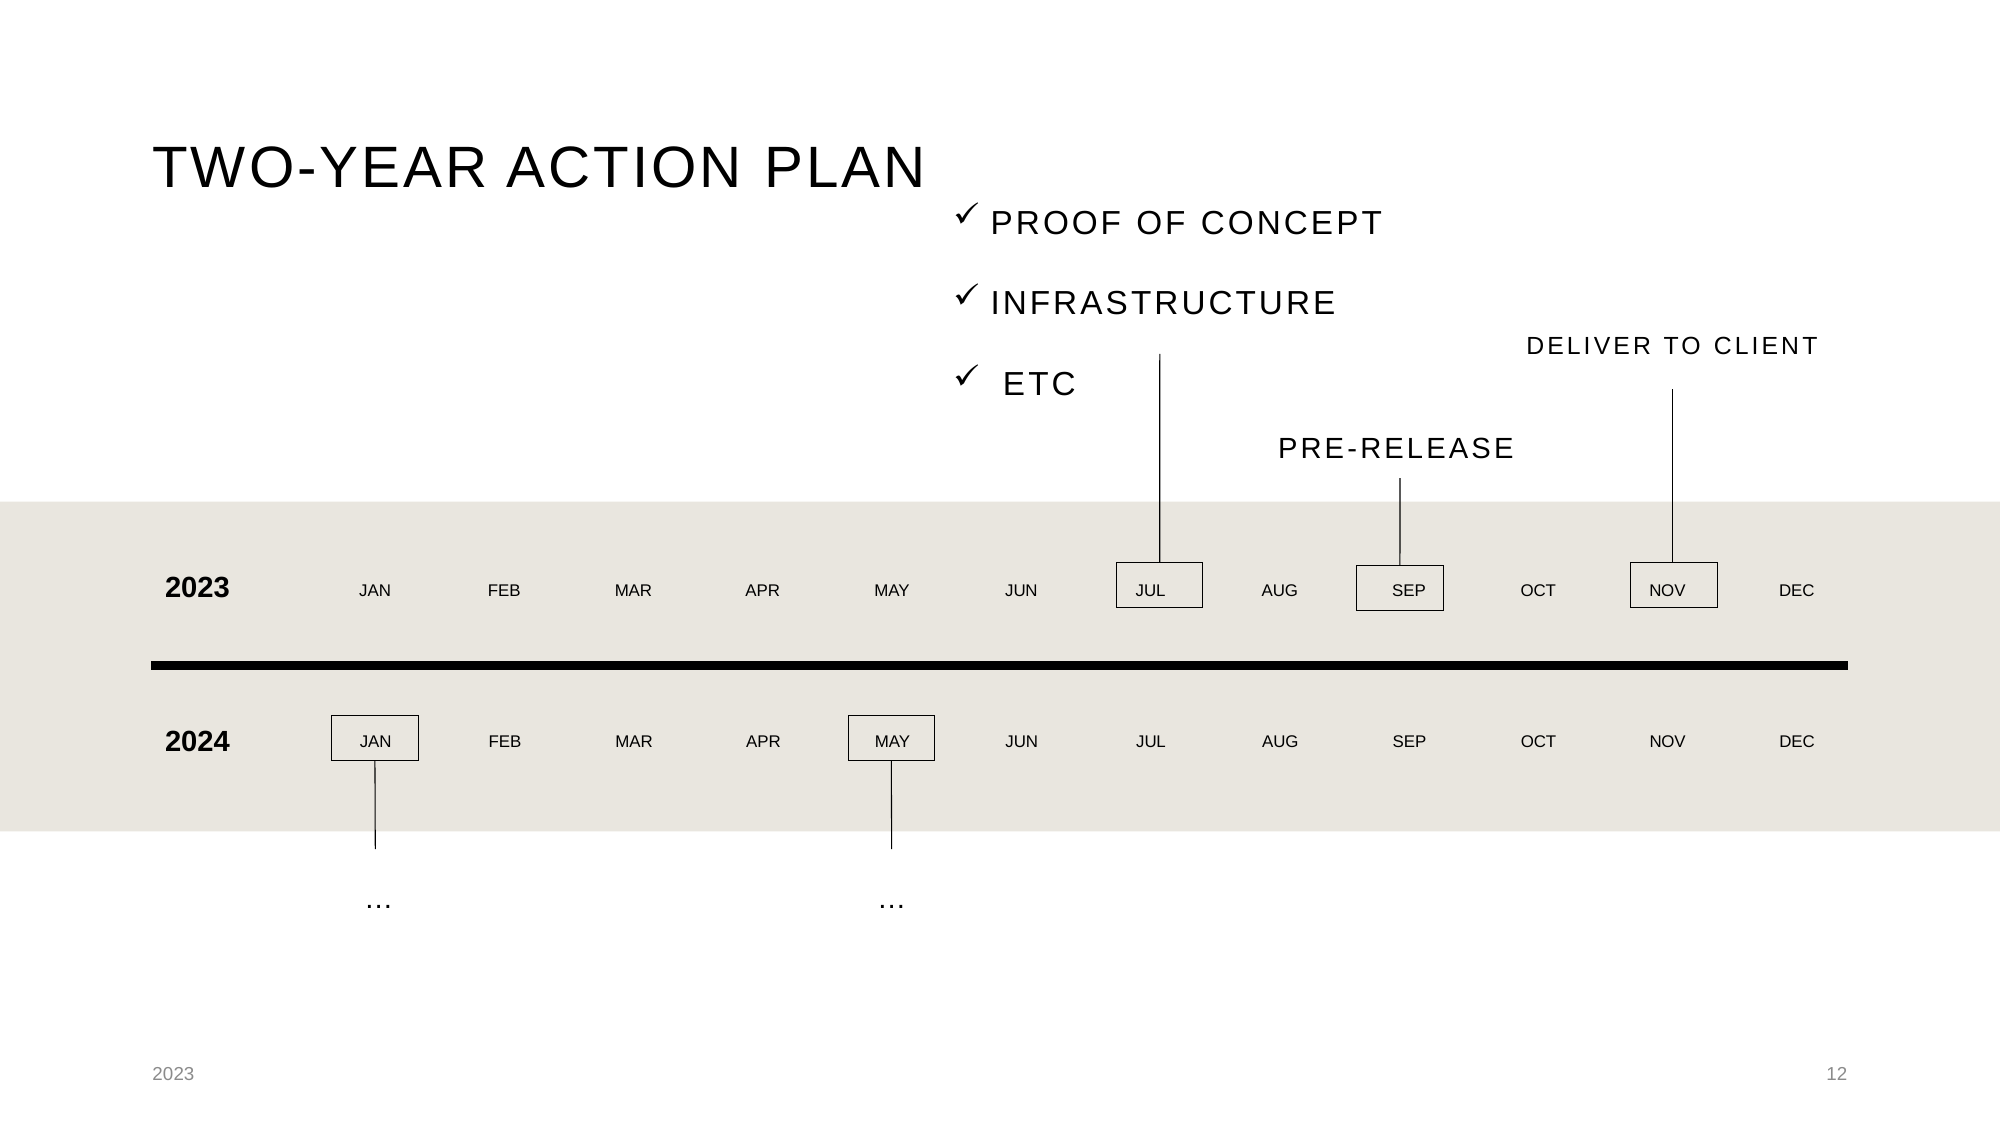

# TWO-YEAR ACTION PLAN
PROOF OF CONCEPT
INFRASTRUCTURE
 ETC

DELIVER TO CLIENT
PRE-RELEASE
2023

JAN
FEB
MAR
APR
MAY
JUN
JUL
AUG
SEP
OCT
NOV
DEC
2024

JAN
FEB
MAR
APR
MAY
JUN
JUL
AUG
SEP
OCT
NOV
DEC
…
…
2023
12